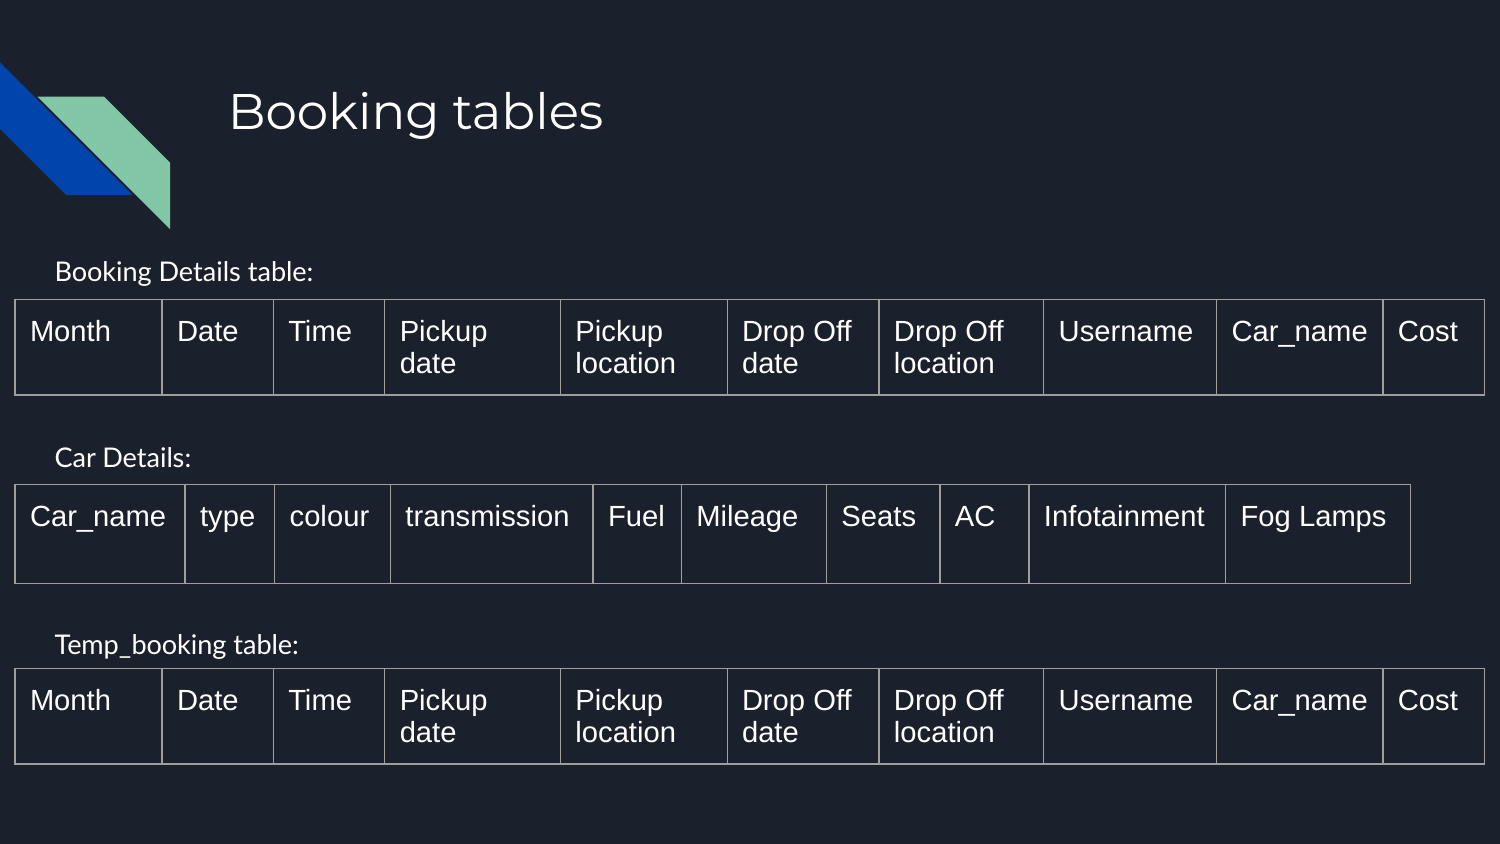

# Booking tables
Booking Details table:

Car Details:

Temp_booking table:

| Month | Date | Time | Pickup date | Pickup location | Drop Off date | Drop Off location | Username | Car\_name | Cost |
| --- | --- | --- | --- | --- | --- | --- | --- | --- | --- |
| Car\_name | type | colour | transmission | Fuel | Mileage | Seats | AC | Infotainment | Fog Lamps |
| --- | --- | --- | --- | --- | --- | --- | --- | --- | --- |
| Month | Date | Time | Pickup date | Pickup location | Drop Off date | Drop Off location | Username | Car\_name | Cost |
| --- | --- | --- | --- | --- | --- | --- | --- | --- | --- |